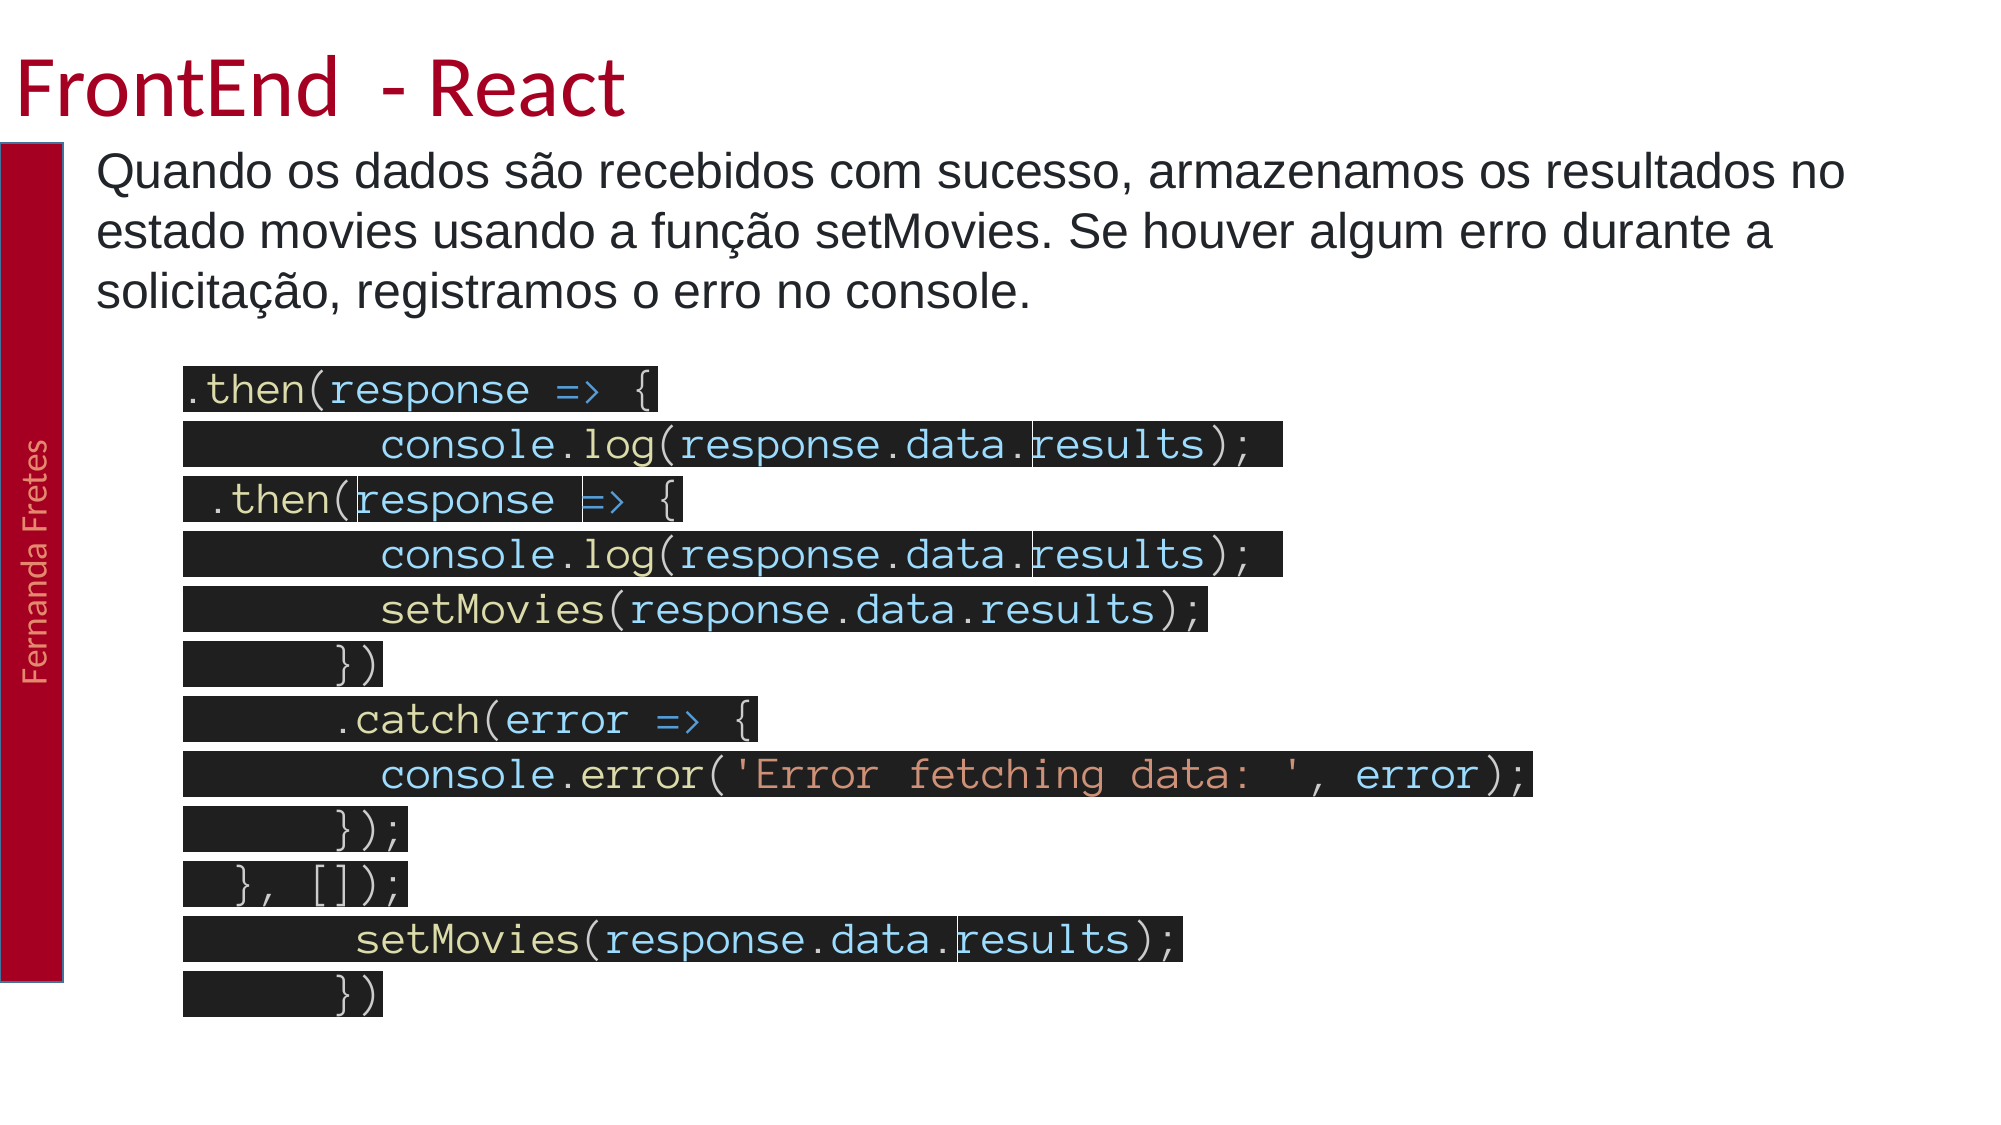

FrontEnd  - React
Quando os dados são recebidos com sucesso, armazenamos os resultados no estado movies usando a função setMovies. Se houver algum erro durante a solicitação, registramos o erro no console.
Fernanda Fretes
.then(response => {
        console.log(response.data.results);
 .then(response => {
        console.log(response.data.results);
        setMovies(response.data.results);
      })
      .catch(error => {
        console.error('Error fetching data: ', error);
      });
  }, []);
       setMovies(response.data.results);
      })